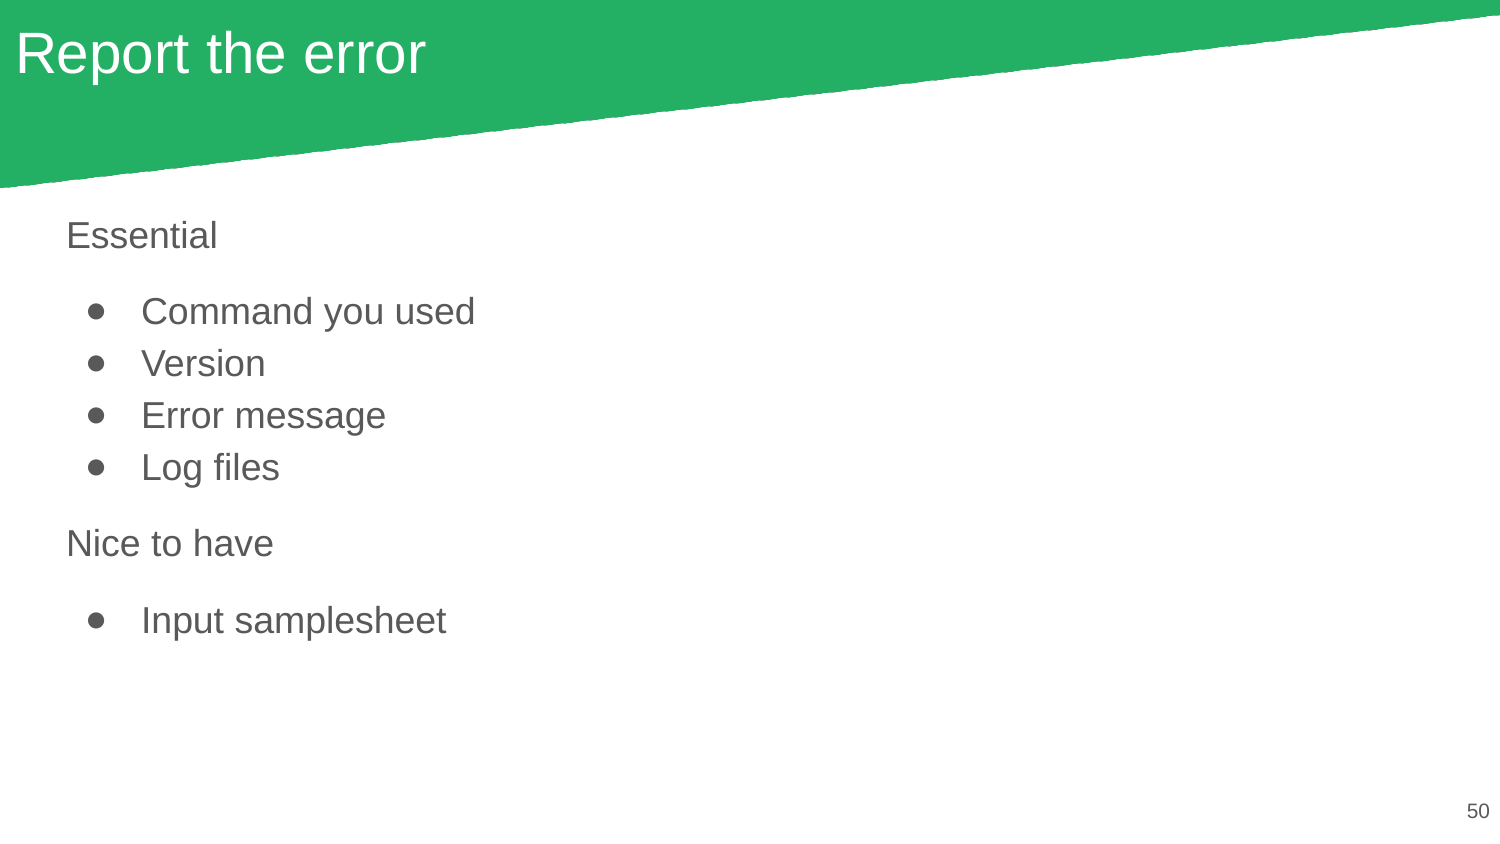

# Report the error
Essential
Command you used
Version
Error message
Log files
Nice to have
Input samplesheet
50